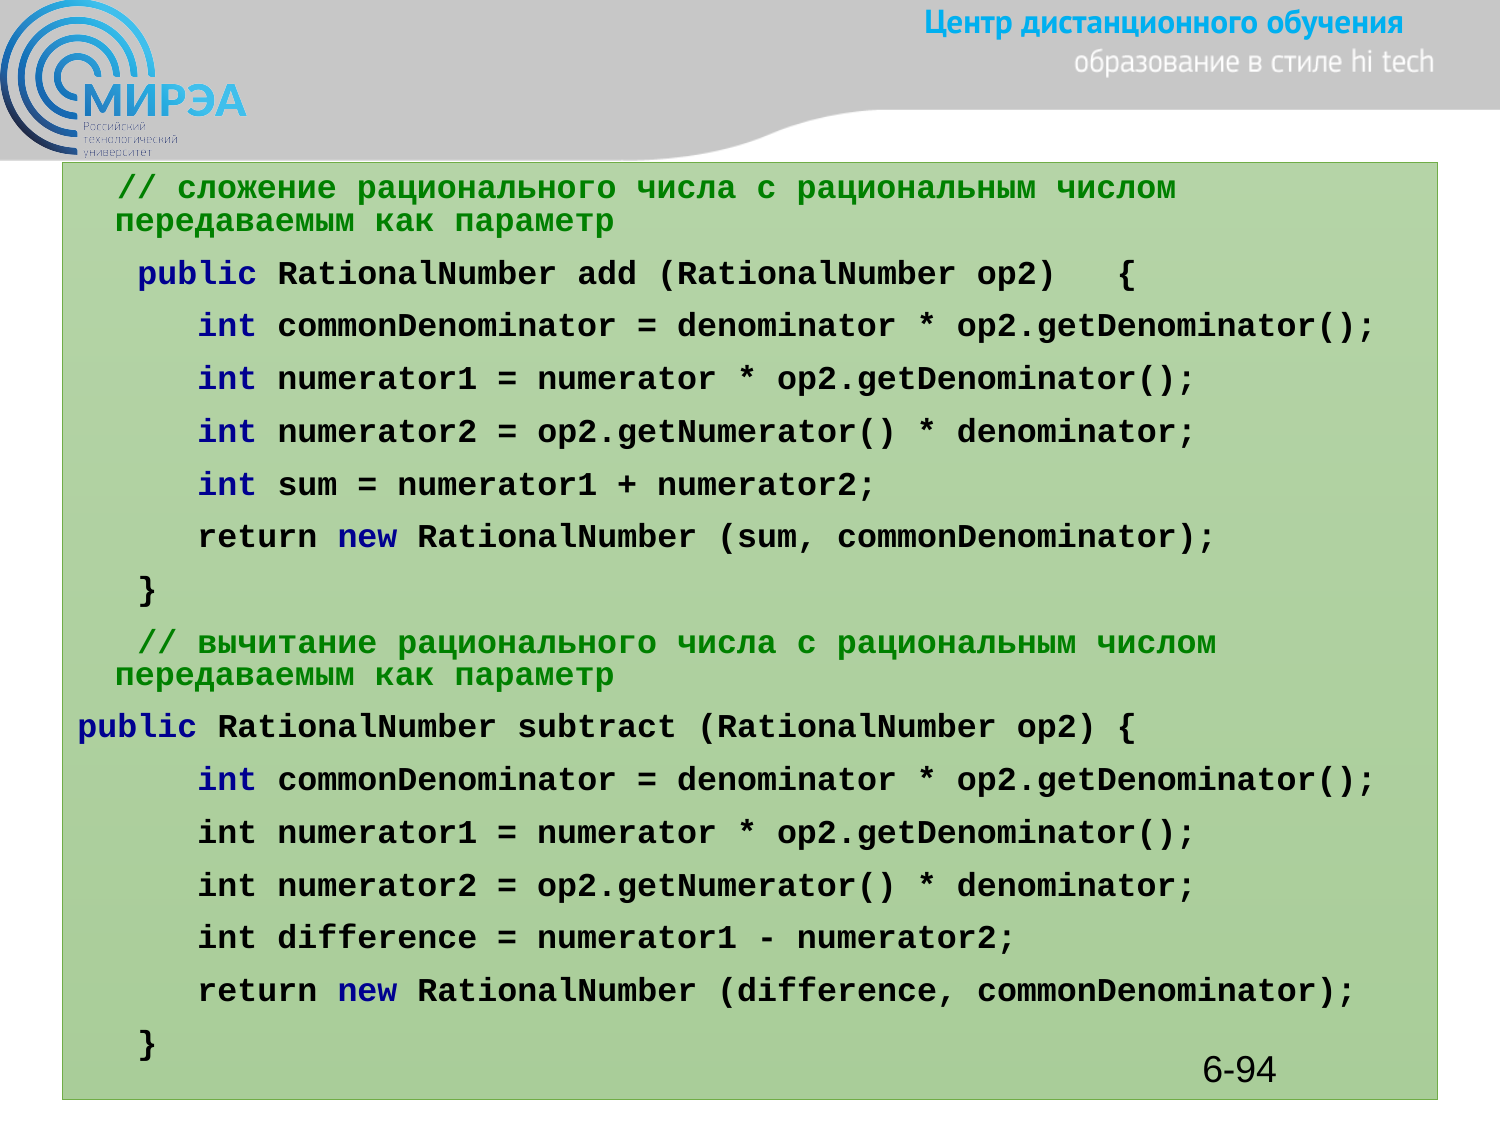

// сложение рационального числа с рациональным числом передаваемым как параметр
   public RationalNumber add (RationalNumber op2)   {
      int commonDenominator = denominator * op2.getDenominator();
      int numerator1 = numerator * op2.getDenominator();
      int numerator2 = op2.getNumerator() * denominator;
      int sum = numerator1 + numerator2;
      return new RationalNumber (sum, commonDenominator);
   }
   // вычитание рационального числа с рациональным числом передаваемым как параметр
public RationalNumber subtract (RationalNumber op2) {
      int commonDenominator = denominator * op2.getDenominator();
      int numerator1 = numerator * op2.getDenominator();
      int numerator2 = op2.getNumerator() * denominator;
      int difference = numerator1 - numerator2;
      return new RationalNumber (difference, commonDenominator);
   }
# RationalNumber.java
6-94